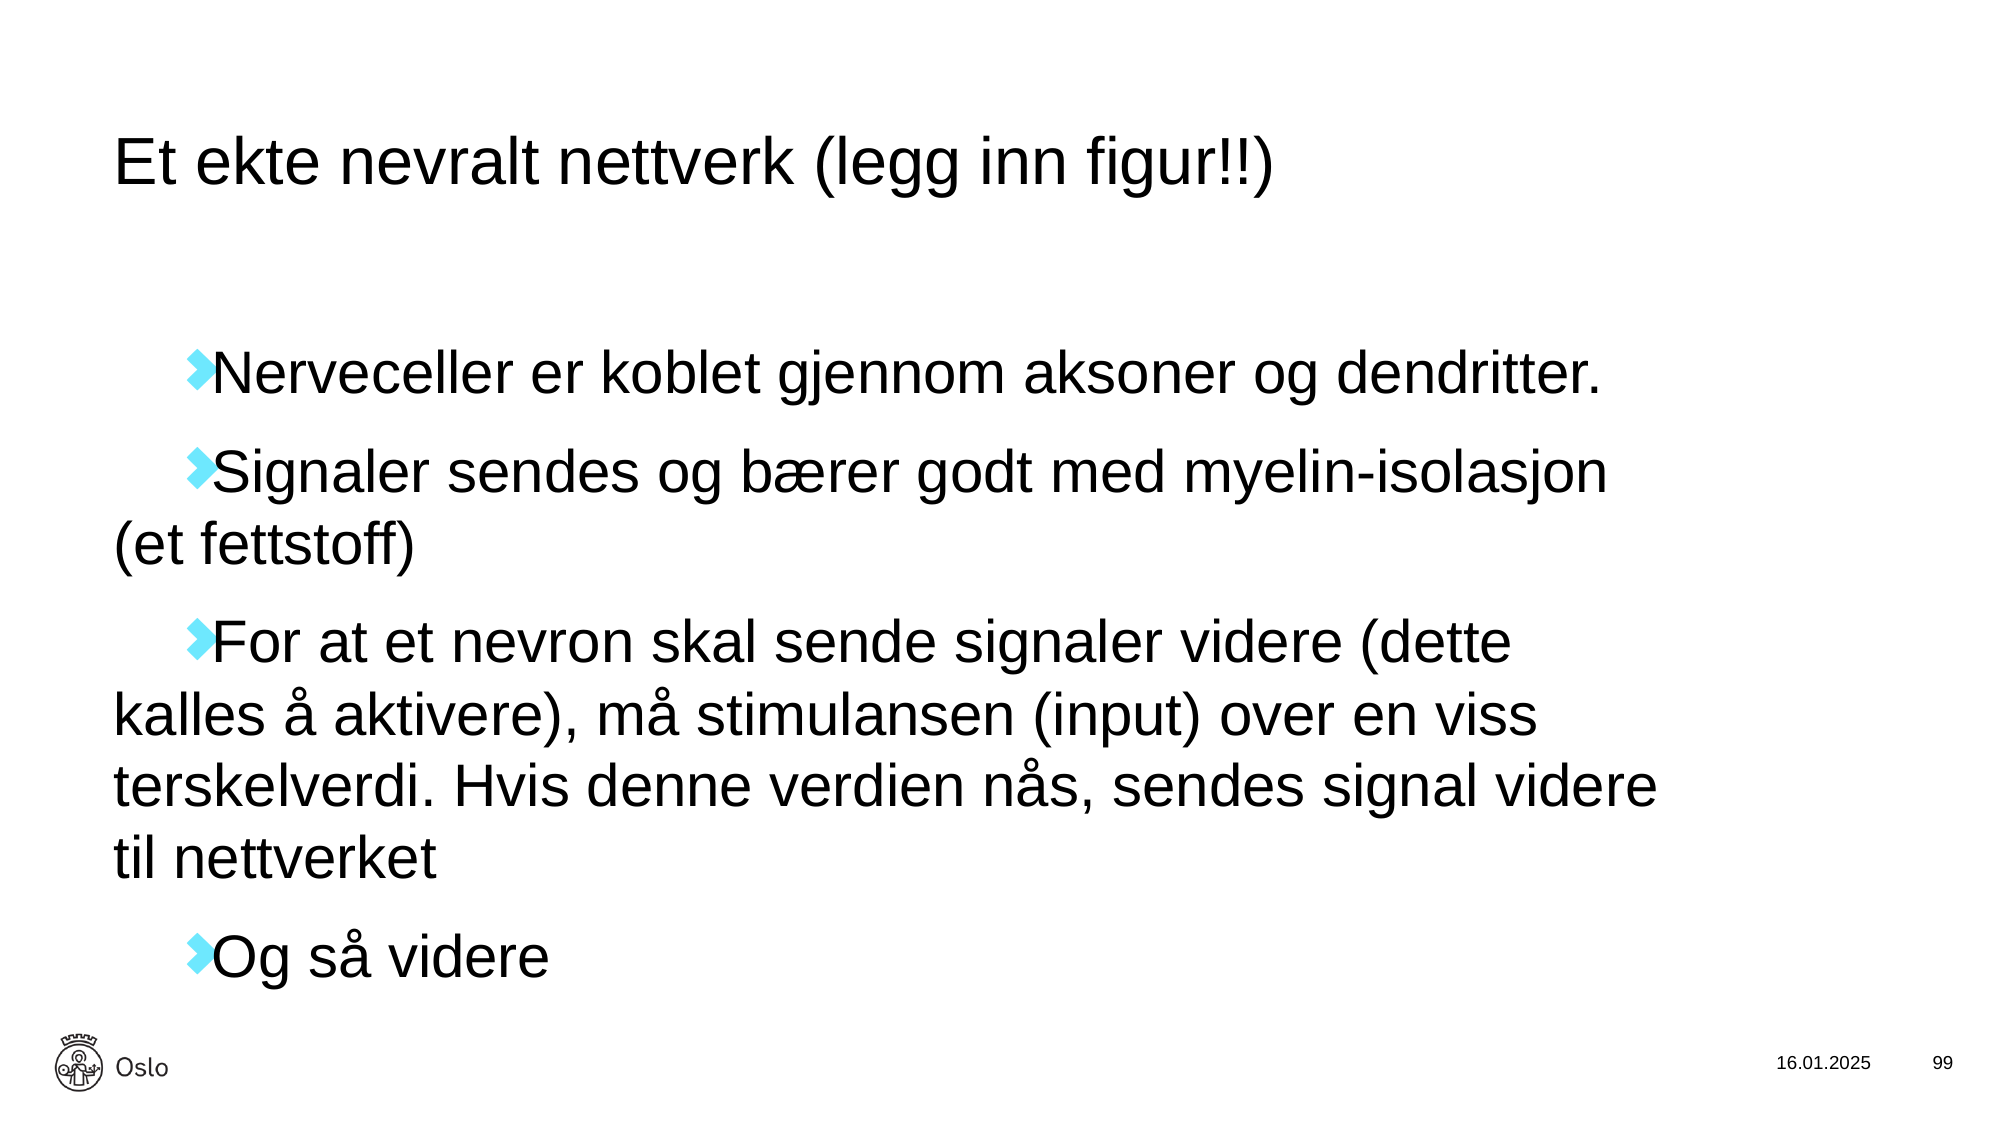

# Et ekte nevralt nettverk (legg inn figur!!)
Nerveceller er koblet gjennom aksoner og dendritter.
Signaler sendes og bærer godt med myelin-isolasjon (et fettstoff)
For at et nevron skal sende signaler videre (dette kalles å aktivere), må stimulansen (input) over en viss terskelverdi. Hvis denne verdien nås, sendes signal videre til nettverket
Og så videre

16.01.2025
99